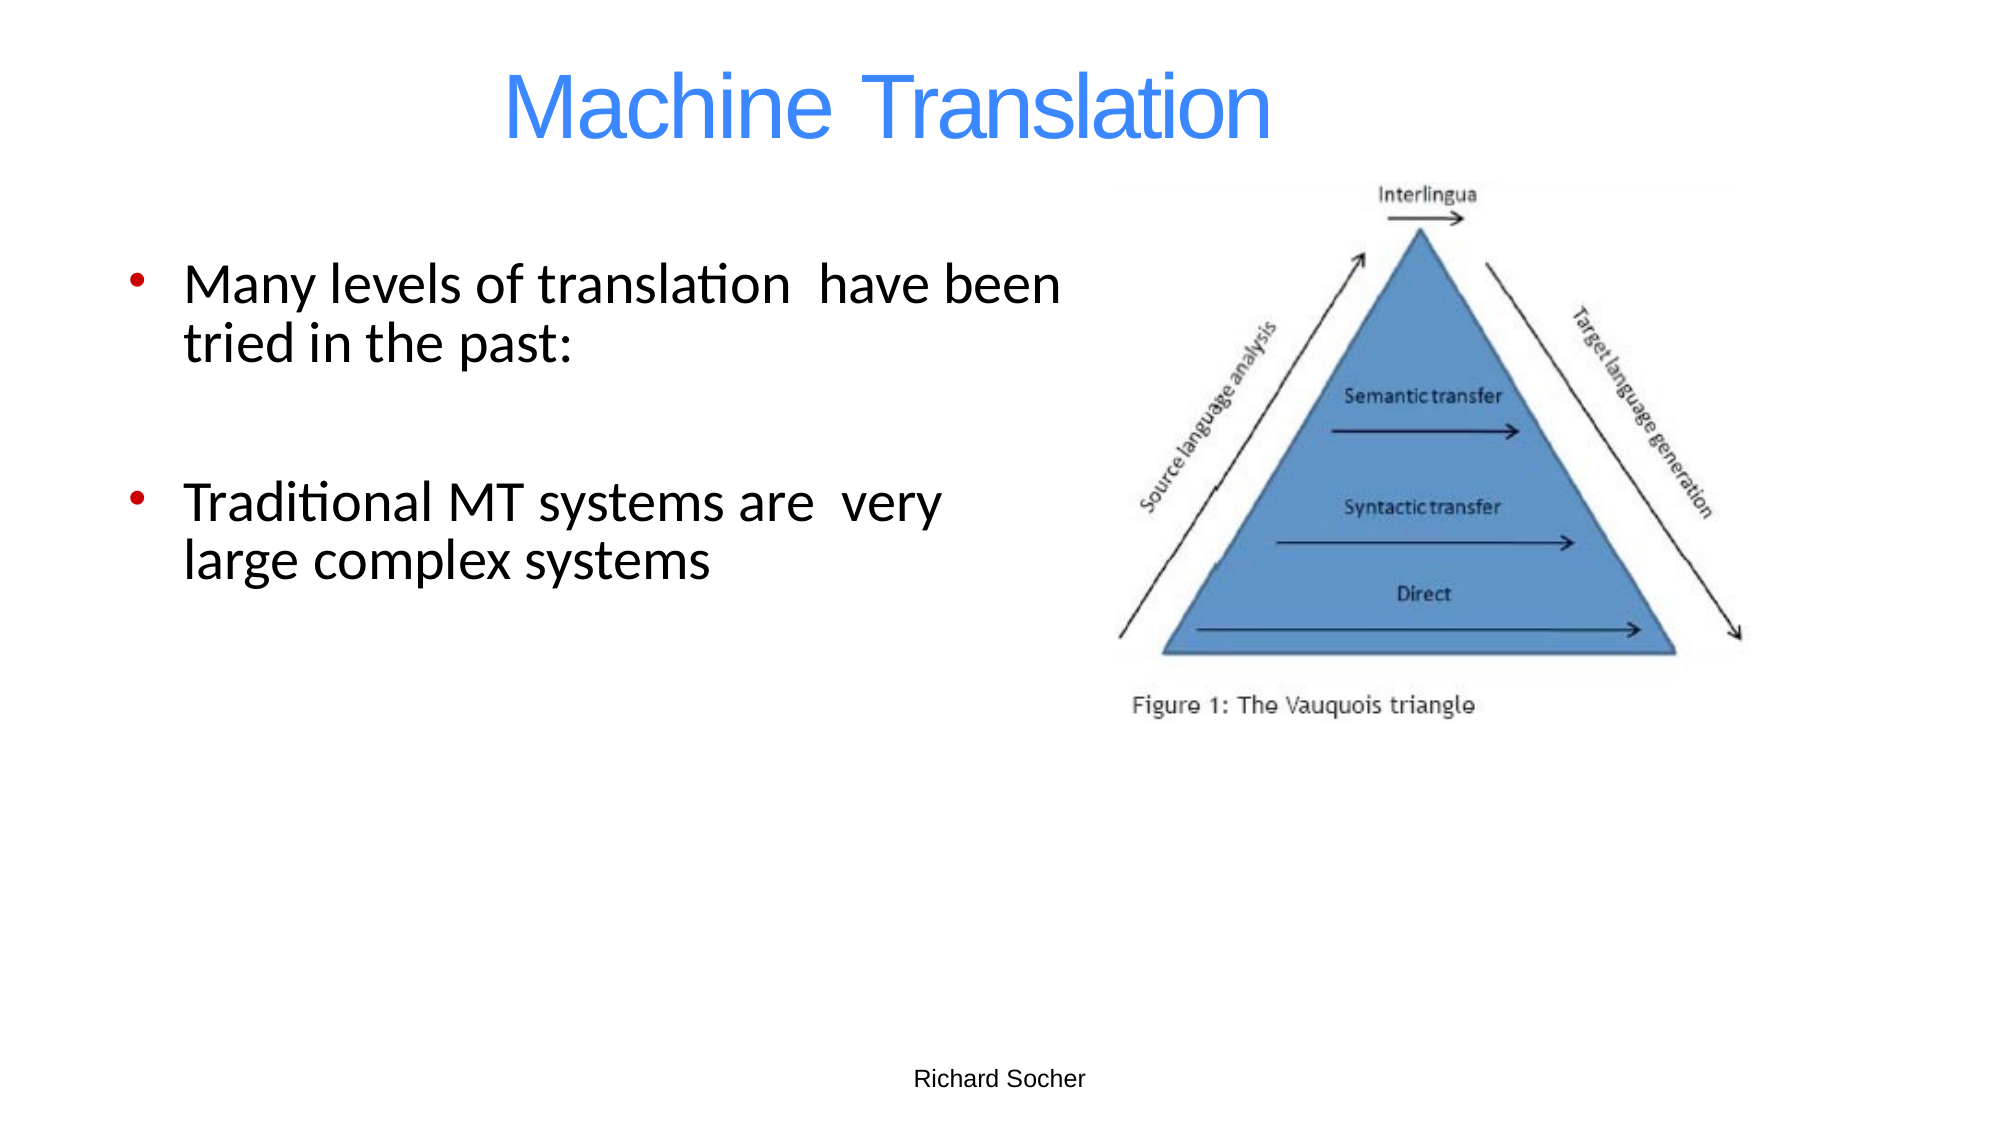

# Machine Translation

Many levels of translation  have been tried in the past:

Traditional MT systems are  very large complex systems
Richard Socher